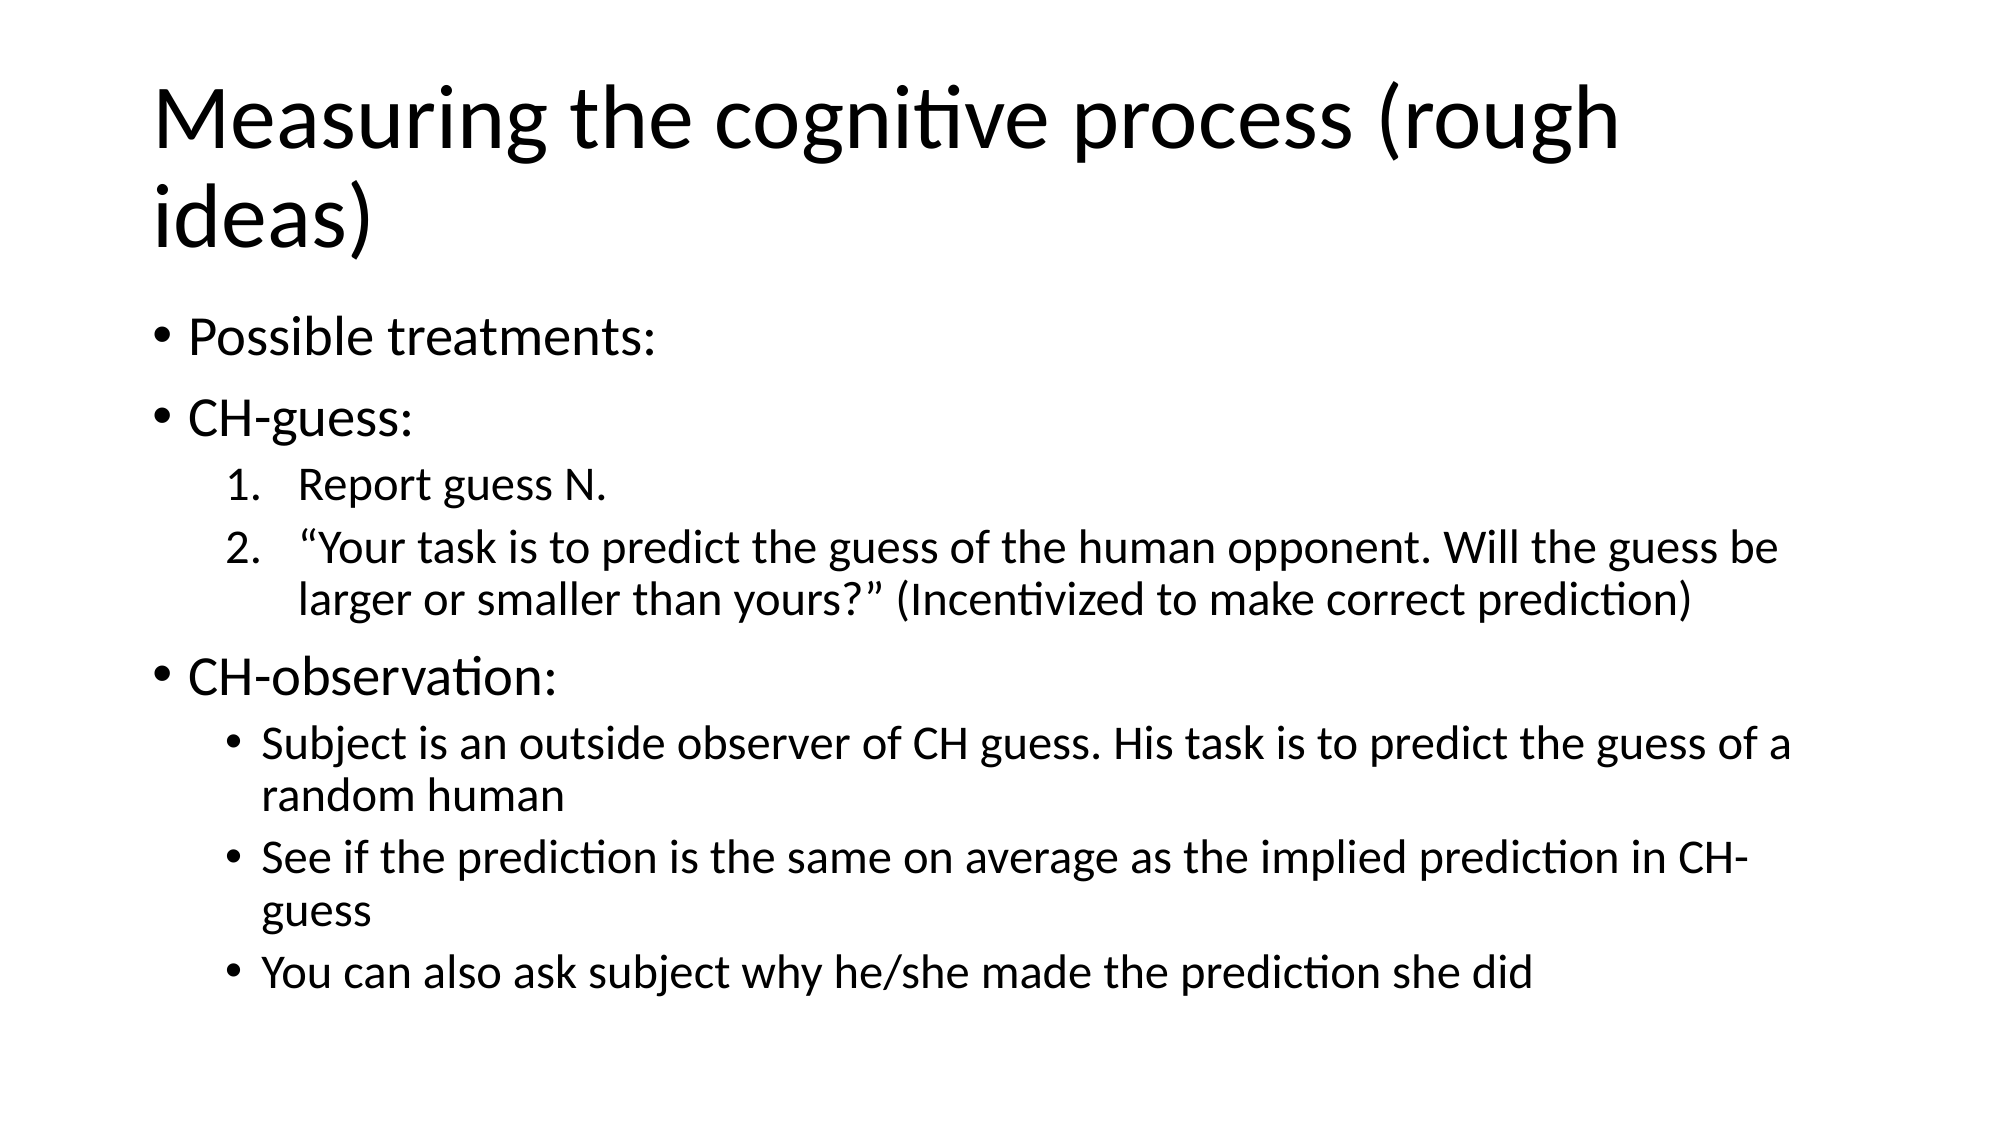

# Measuring the cognitive process (rough ideas)
Possible treatments:
CH-guess:
Report guess N.
“Your task is to predict the guess of the human opponent. Will the guess be larger or smaller than yours?” (Incentivized to make correct prediction)
CH-observation:
Subject is an outside observer of CH guess. His task is to predict the guess of a random human
See if the prediction is the same on average as the implied prediction in CH-guess
You can also ask subject why he/she made the prediction she did